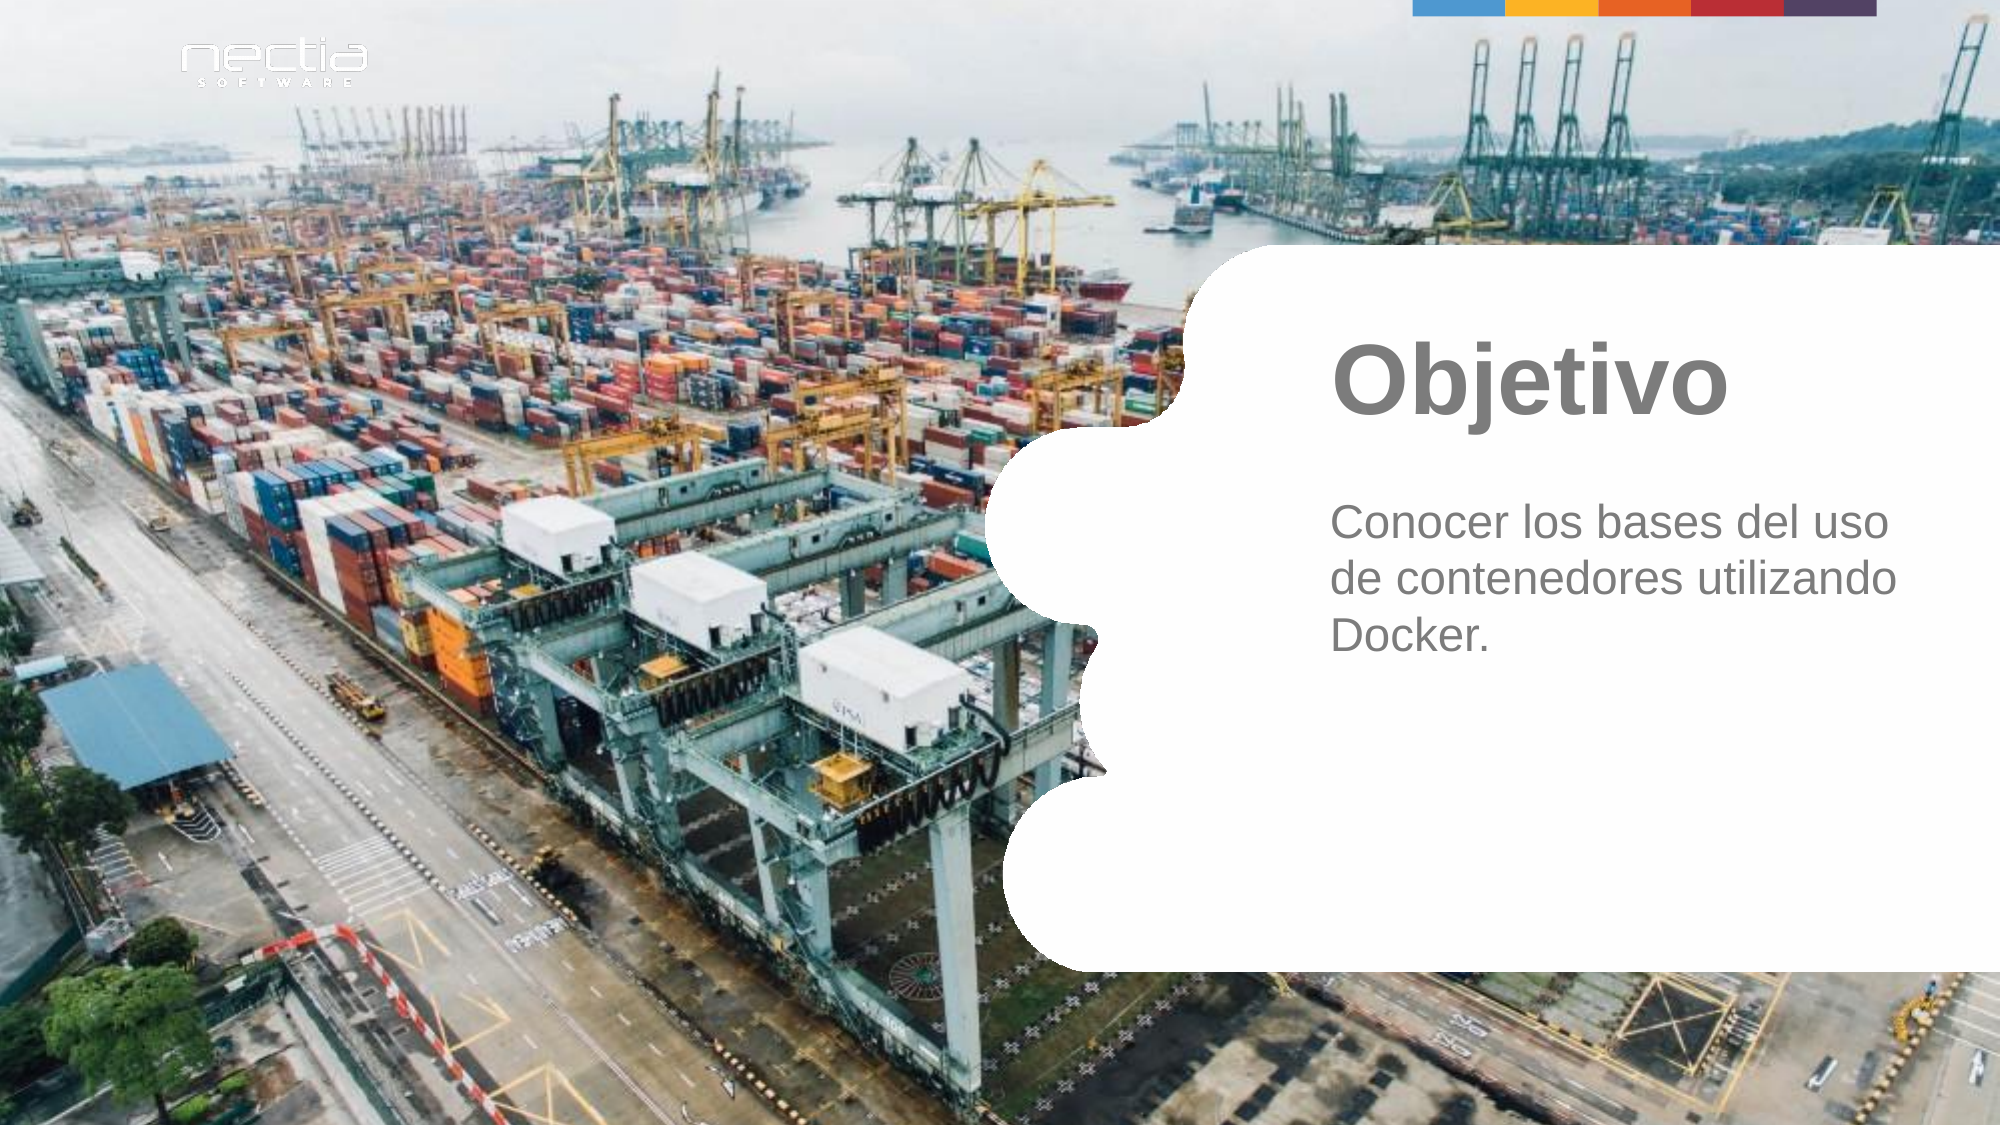

Objetivo
Conocer los bases del uso de contenedores utilizando Docker.